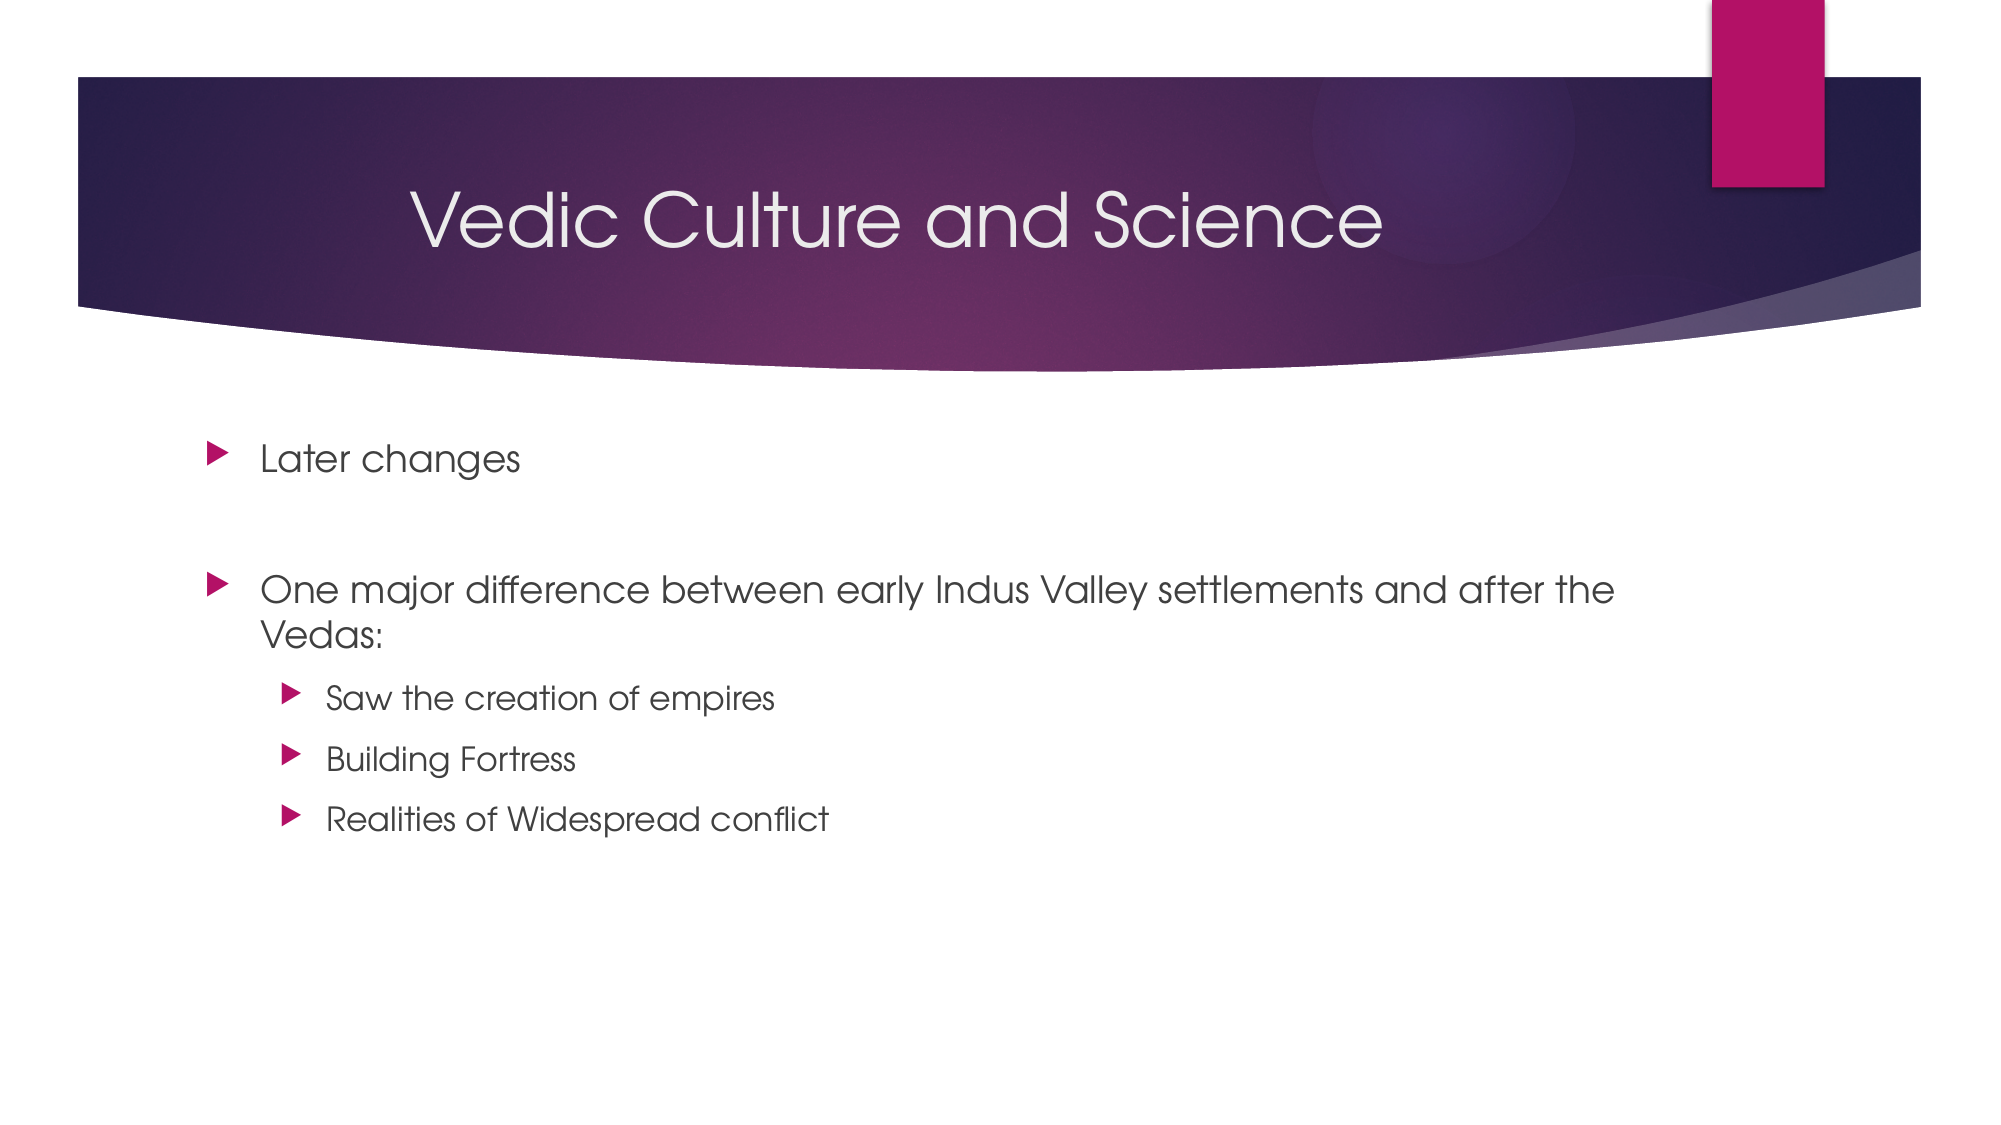

# Vedic Culture and Science
Later changes

One major difference between early Indus Valley settlements and after the Vedas:
Saw the creation of empires
Building Fortress
Realities of Widespread conflict